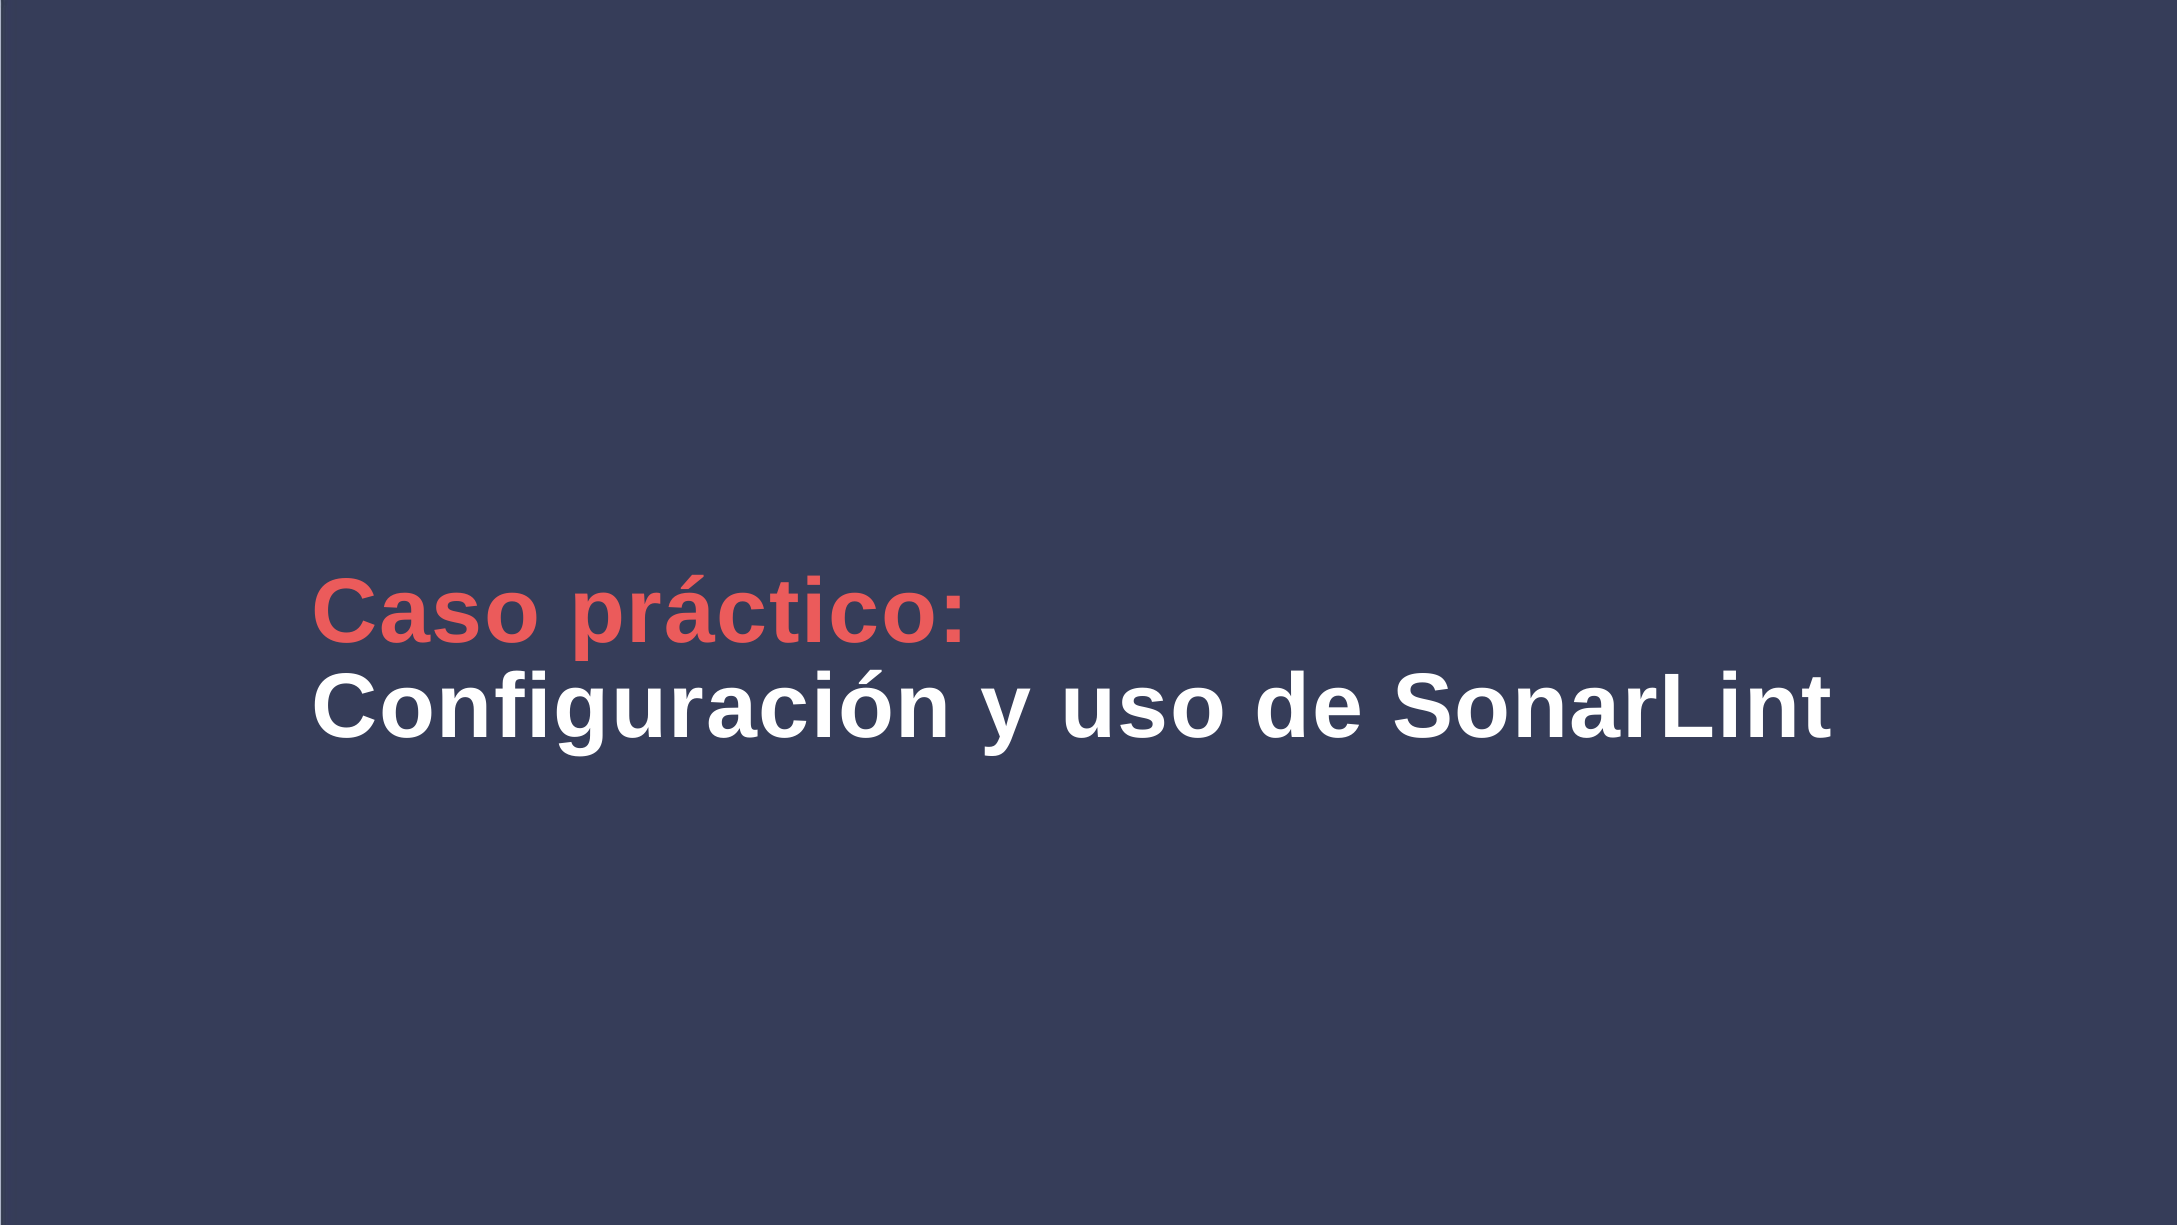

Caso práctico:
Configuración y uso de SonarLint